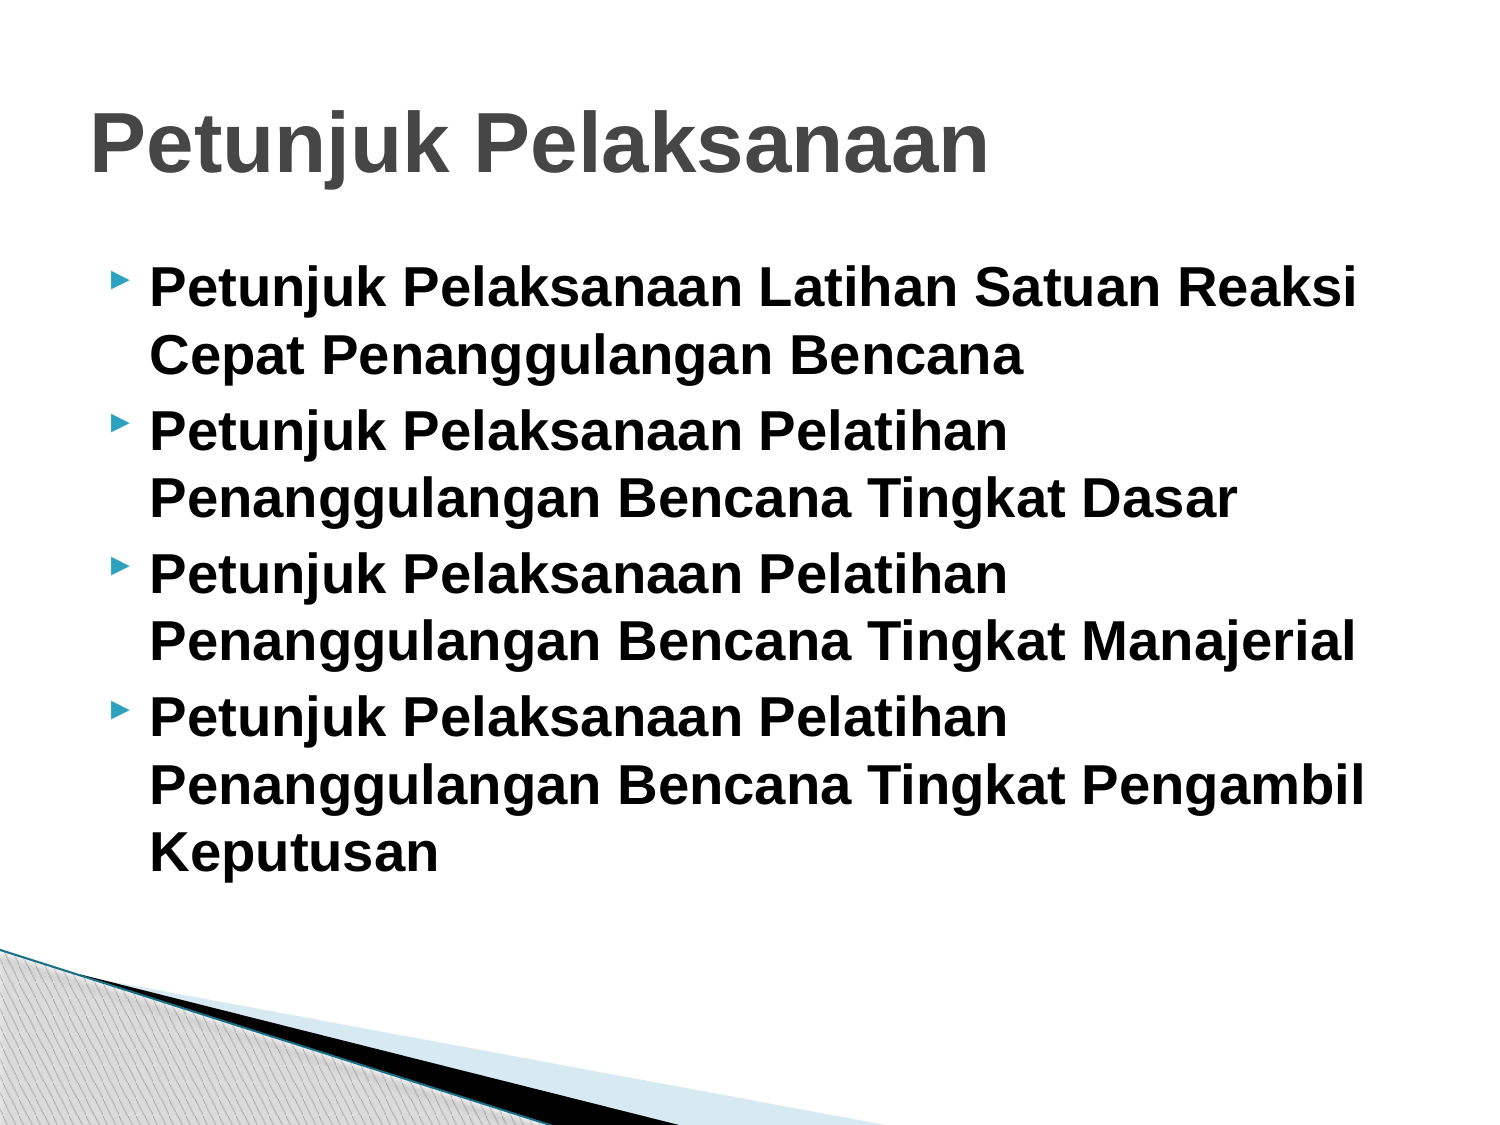

# Petunjuk Pelaksanaan
Petunjuk Pelaksanaan Latihan Satuan Reaksi Cepat Penanggulangan Bencana
Petunjuk Pelaksanaan Pelatihan Penanggulangan Bencana Tingkat Dasar
Petunjuk Pelaksanaan Pelatihan Penanggulangan Bencana Tingkat Manajerial
Petunjuk Pelaksanaan Pelatihan Penanggulangan Bencana Tingkat Pengambil Keputusan